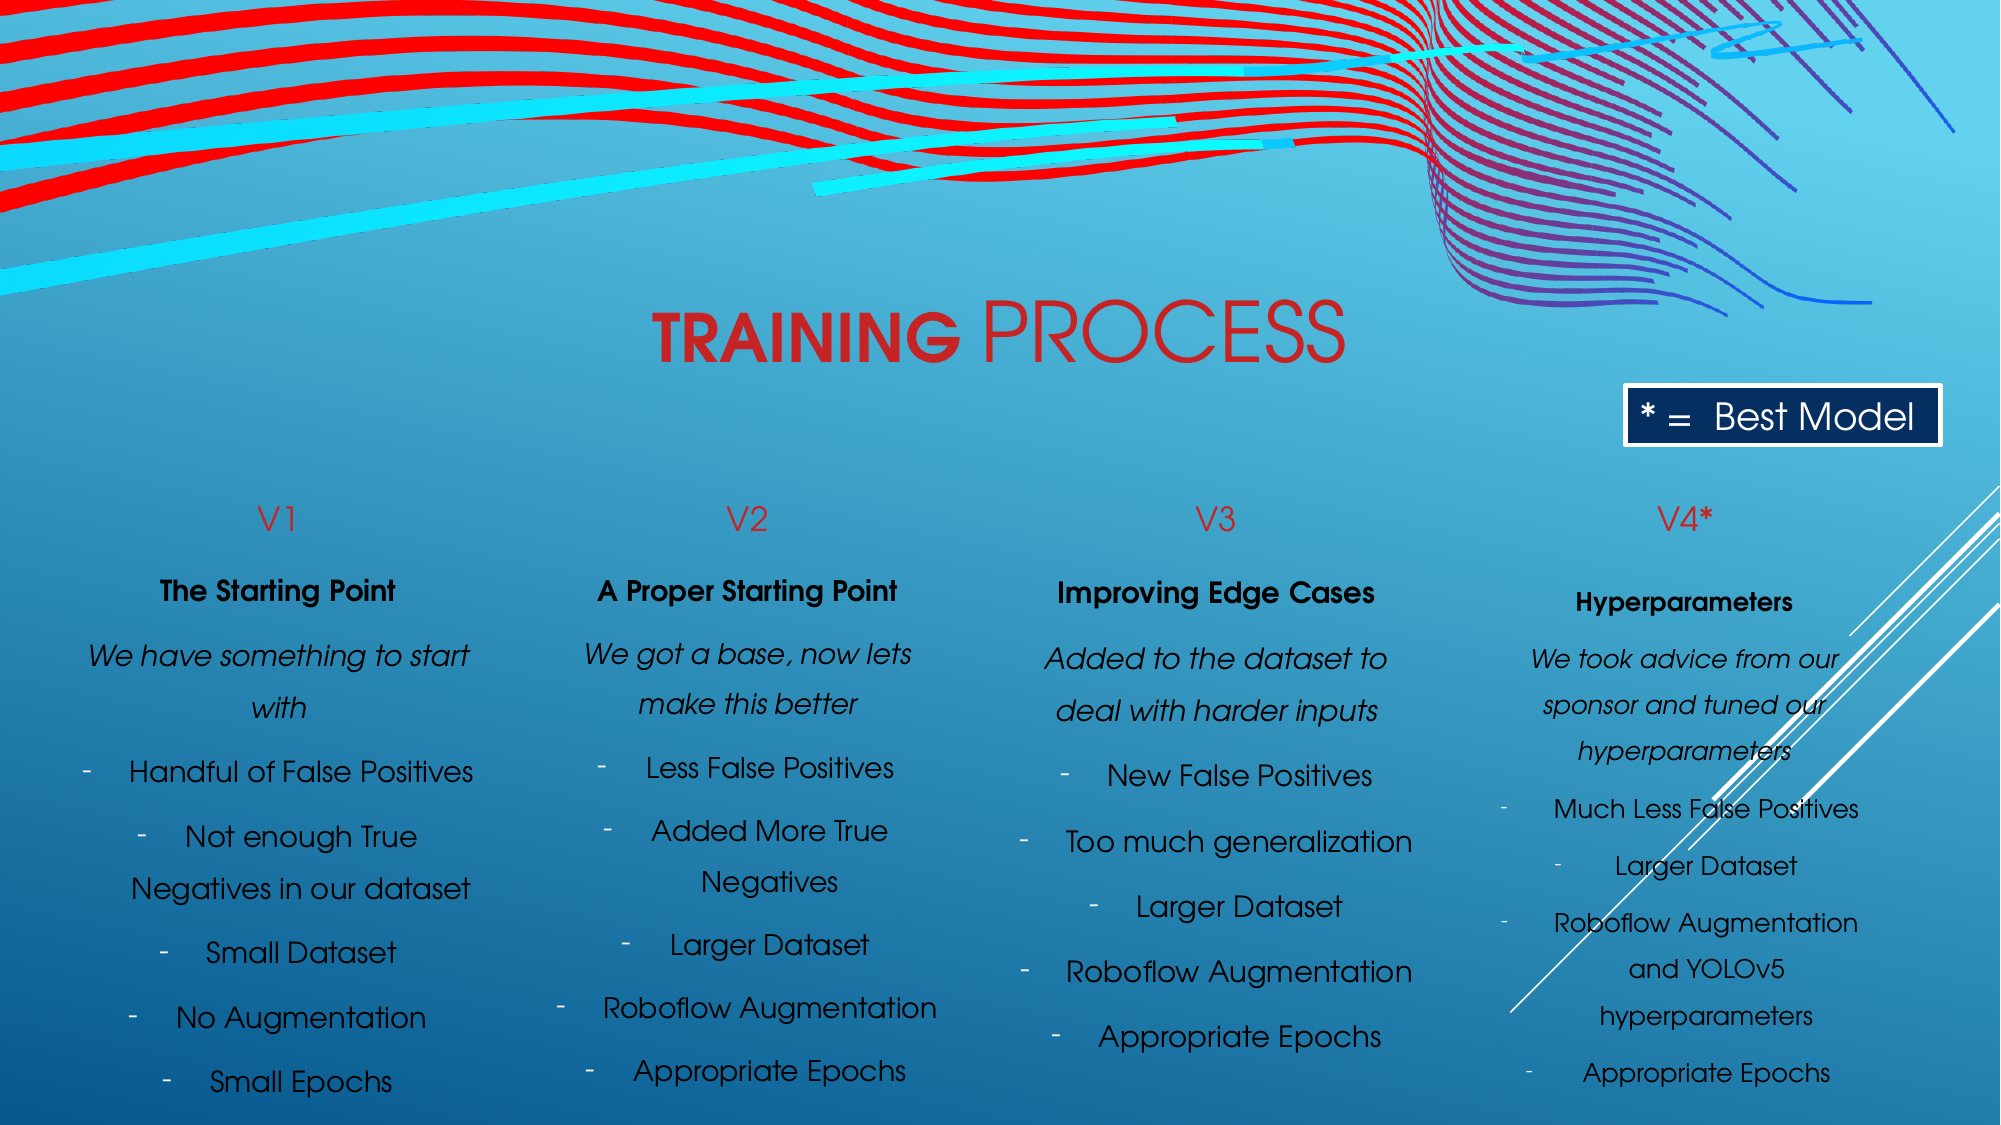

# TRAINING PROCESS
* =  Best Model
V3
V4*
V2
V1
Improving Edge Cases
Added to the dataset to deal with harder inputs
New False Positives
Too much generalization
Larger Dataset
Roboflow Augmentation
Appropriate Epochs
A Proper Starting Point
We got a base, now lets make this better
Less False Positives
Added More True Negatives
Larger Dataset
Roboflow Augmentation
Appropriate Epochs

The Starting Point
We have something to start with
Handful of False Positives
Not enough True Negatives in our dataset
Small Dataset
No Augmentation
Small Epochs

Hyperparameters
We took advice from our sponsor and tuned our hyperparameters
Much Less False Positives
Larger Dataset
Roboflow Augmentation and YOLOv5 hyperparameters
Appropriate Epochs